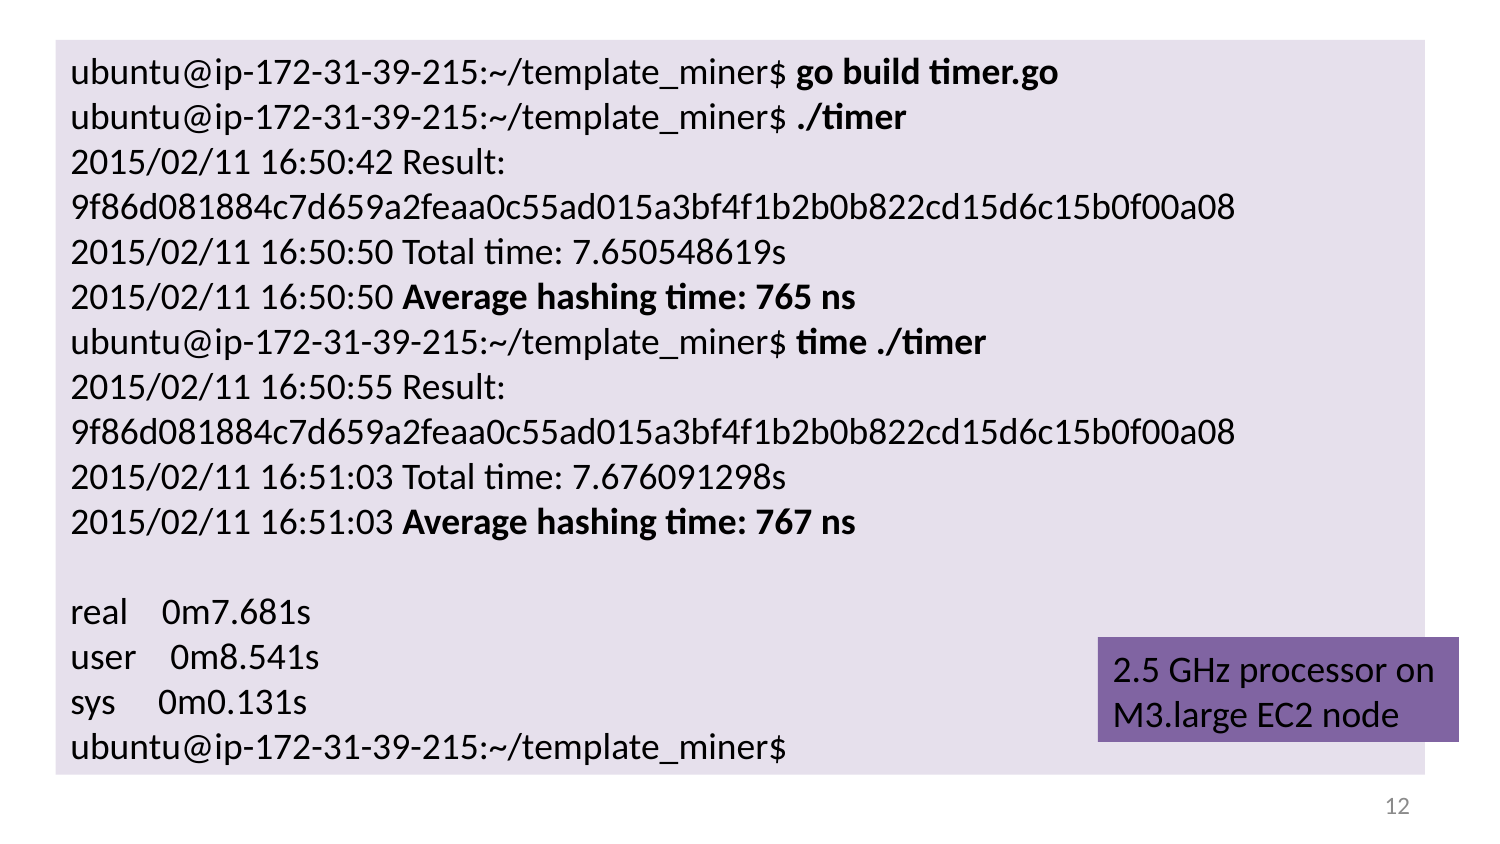

ubuntu@ip-172-31-39-215:~/template_miner$ go build timer.go
ubuntu@ip-172-31-39-215:~/template_miner$ ./timer
2015/02/11 16:50:42 Result: 9f86d081884c7d659a2feaa0c55ad015a3bf4f1b2b0b822cd15d6c15b0f00a08
2015/02/11 16:50:50 Total time: 7.650548619s
2015/02/11 16:50:50 Average hashing time: 765 ns
ubuntu@ip-172-31-39-215:~/template_miner$ time ./timer
2015/02/11 16:50:55 Result: 9f86d081884c7d659a2feaa0c55ad015a3bf4f1b2b0b822cd15d6c15b0f00a08
2015/02/11 16:51:03 Total time: 7.676091298s
2015/02/11 16:51:03 Average hashing time: 767 ns

real    0m7.681s
user    0m8.541s
sys     0m0.131s
ubuntu@ip-172-31-39-215:~/template_miner$
2.5 GHz processor on
M3.large EC2 node
12